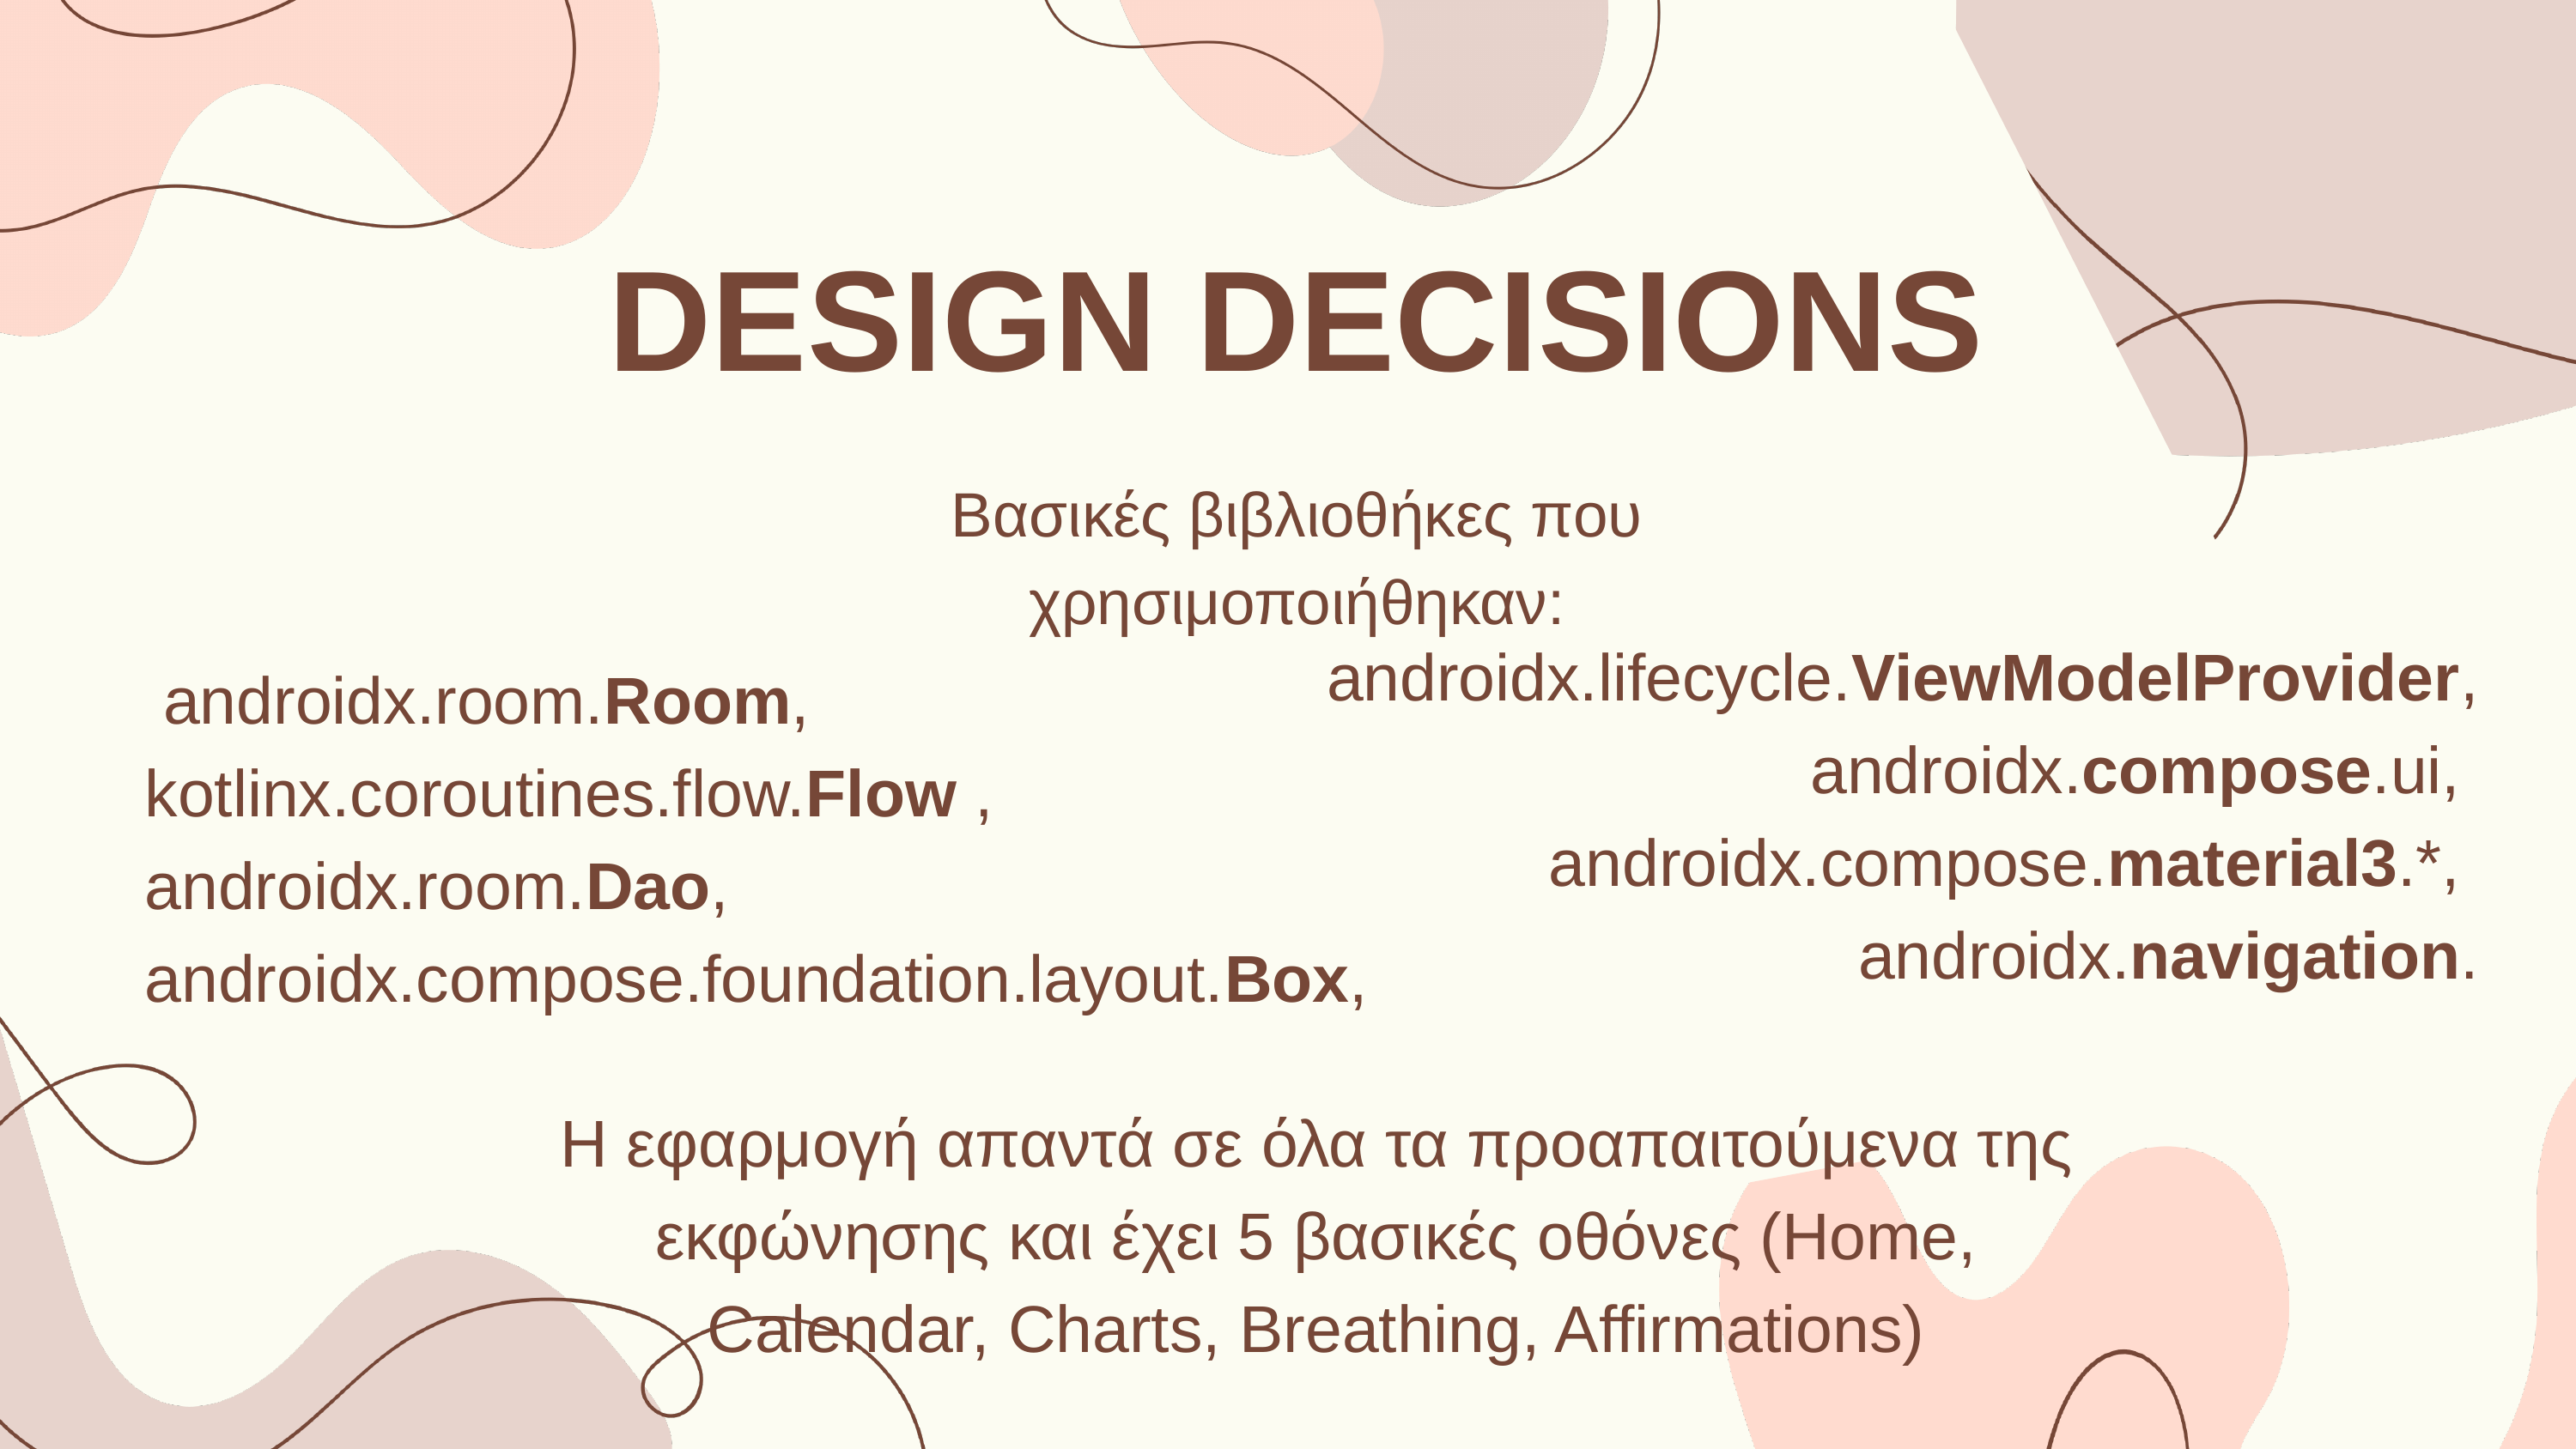

DESIGN DECISIONS
Βασικές βιβλιοθήκες που χρησιμοποιήθηκαν:
 androidx.lifecycle.ViewModelProvider,
androidx.compose.ui,
androidx.compose.material3.*,
androidx.navigation.
 androidx.room.Room,
kotlinx.coroutines.flow.Flow ,
androidx.room.Dao,
androidx.compose.foundation.layout.Box,

Η εφαρμογή απαντά σε όλα τα προαπαιτούμενα της εκφώνησης και έχει 5 βασικές οθόνες (Home, Calendar, Charts, Breathing, Affirmations)